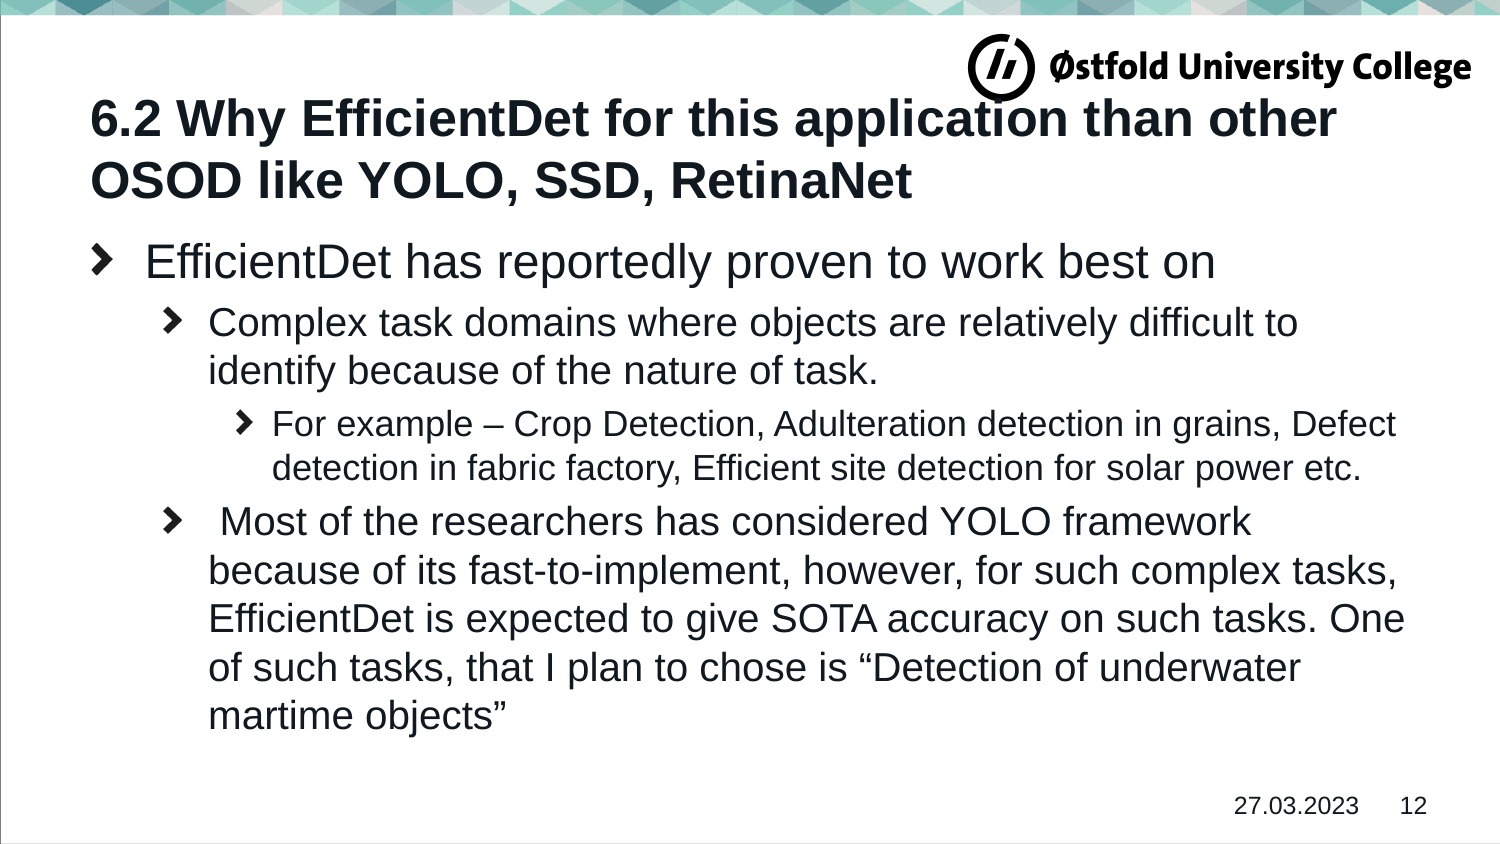

# 6.2 Why EfficientDet for this application than other OSOD like YOLO, SSD, RetinaNet
EfficientDet has reportedly proven to work best on
Complex task domains where objects are relatively difficult to identify because of the nature of task.
For example – Crop Detection, Adulteration detection in grains, Defect detection in fabric factory, Efficient site detection for solar power etc.
 Most of the researchers has considered YOLO framework because of its fast-to-implement, however, for such complex tasks, EfficientDet is expected to give SOTA accuracy on such tasks. One of such tasks, that I plan to chose is “Detection of underwater martime objects”

12
27.03.2023